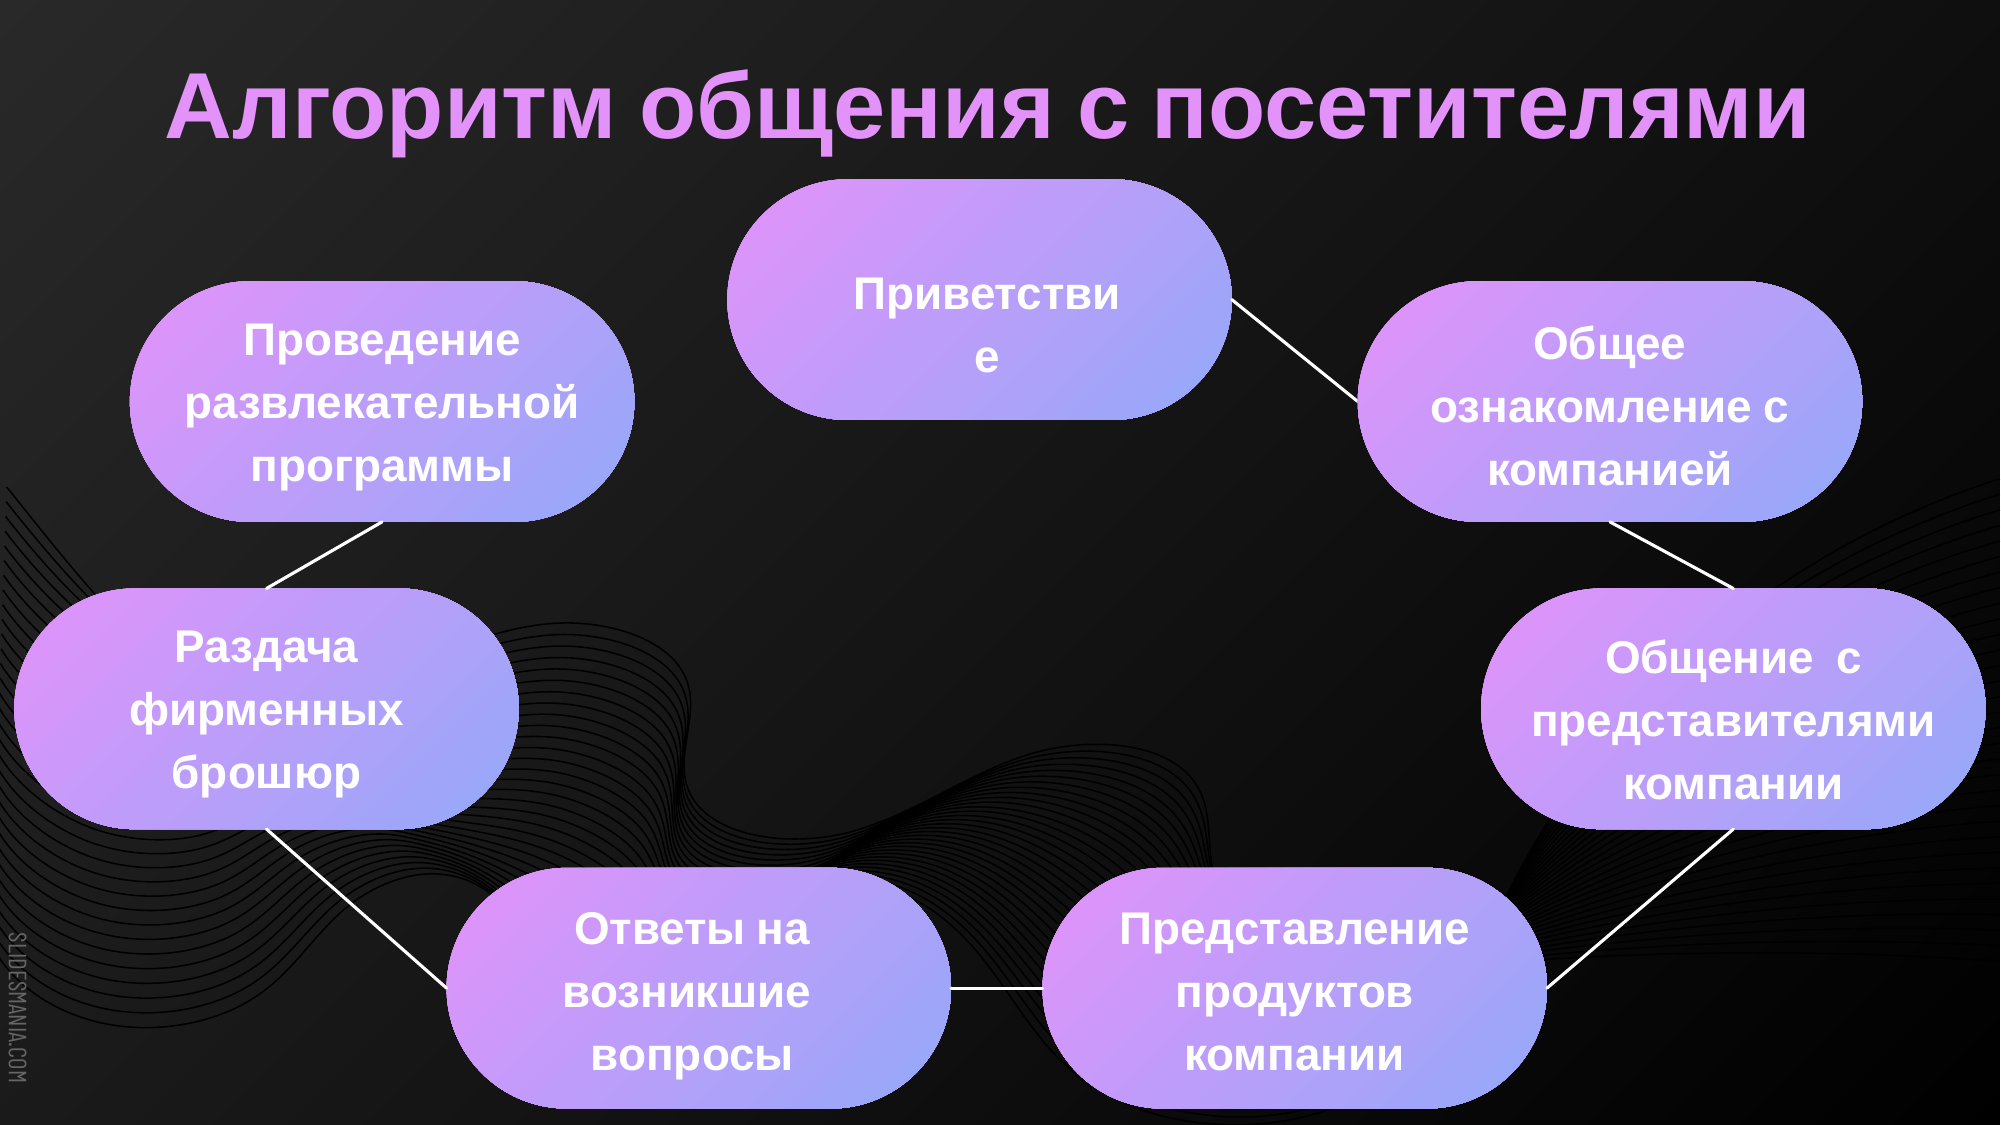

# Алгоритм общения с посетителями

Приветствие

Проведение развлекательной программы

Общее ознакомление с компанией

Раздача фирменных брошюр

Общение  с представителями компании

Ответы на возникшие  вопросы
Представление продуктов компании